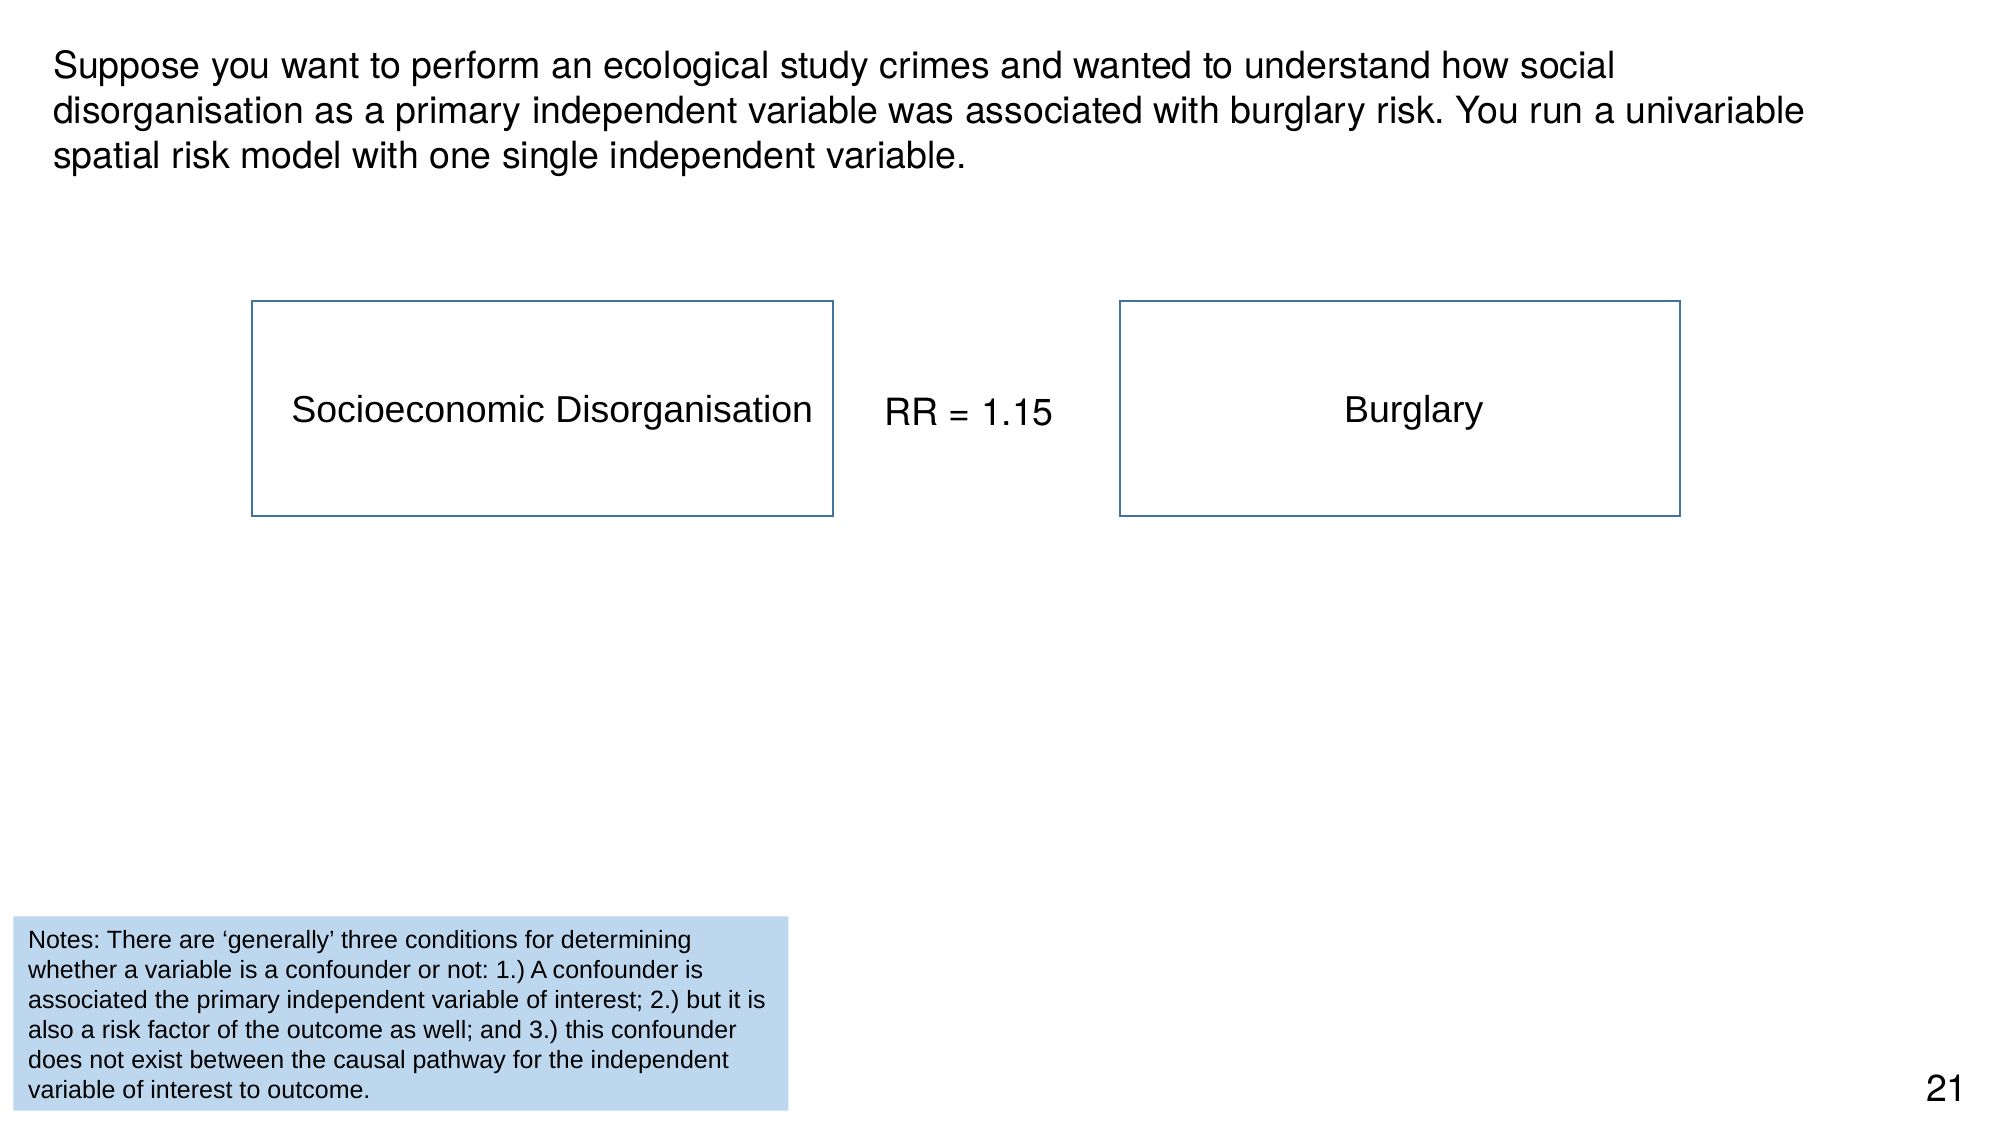

Suppose you want to perform an ecological study crimes and wanted to understand how social disorganisation as a primary independent variable was associated with burglary risk. You run a univariable spatial risk model with one single independent variable.

Socioeconomic Disorganisation
Burglary
RR = 1.15
Notes: There are ‘generally’ three conditions for determining whether a variable is a confounder or not: 1.) A confounder is associated the primary independent variable of interest; 2.) but it is also a risk factor of the outcome as well; and 3.) this confounder does not exist between the causal pathway for the independent variable of interest to outcome.
21